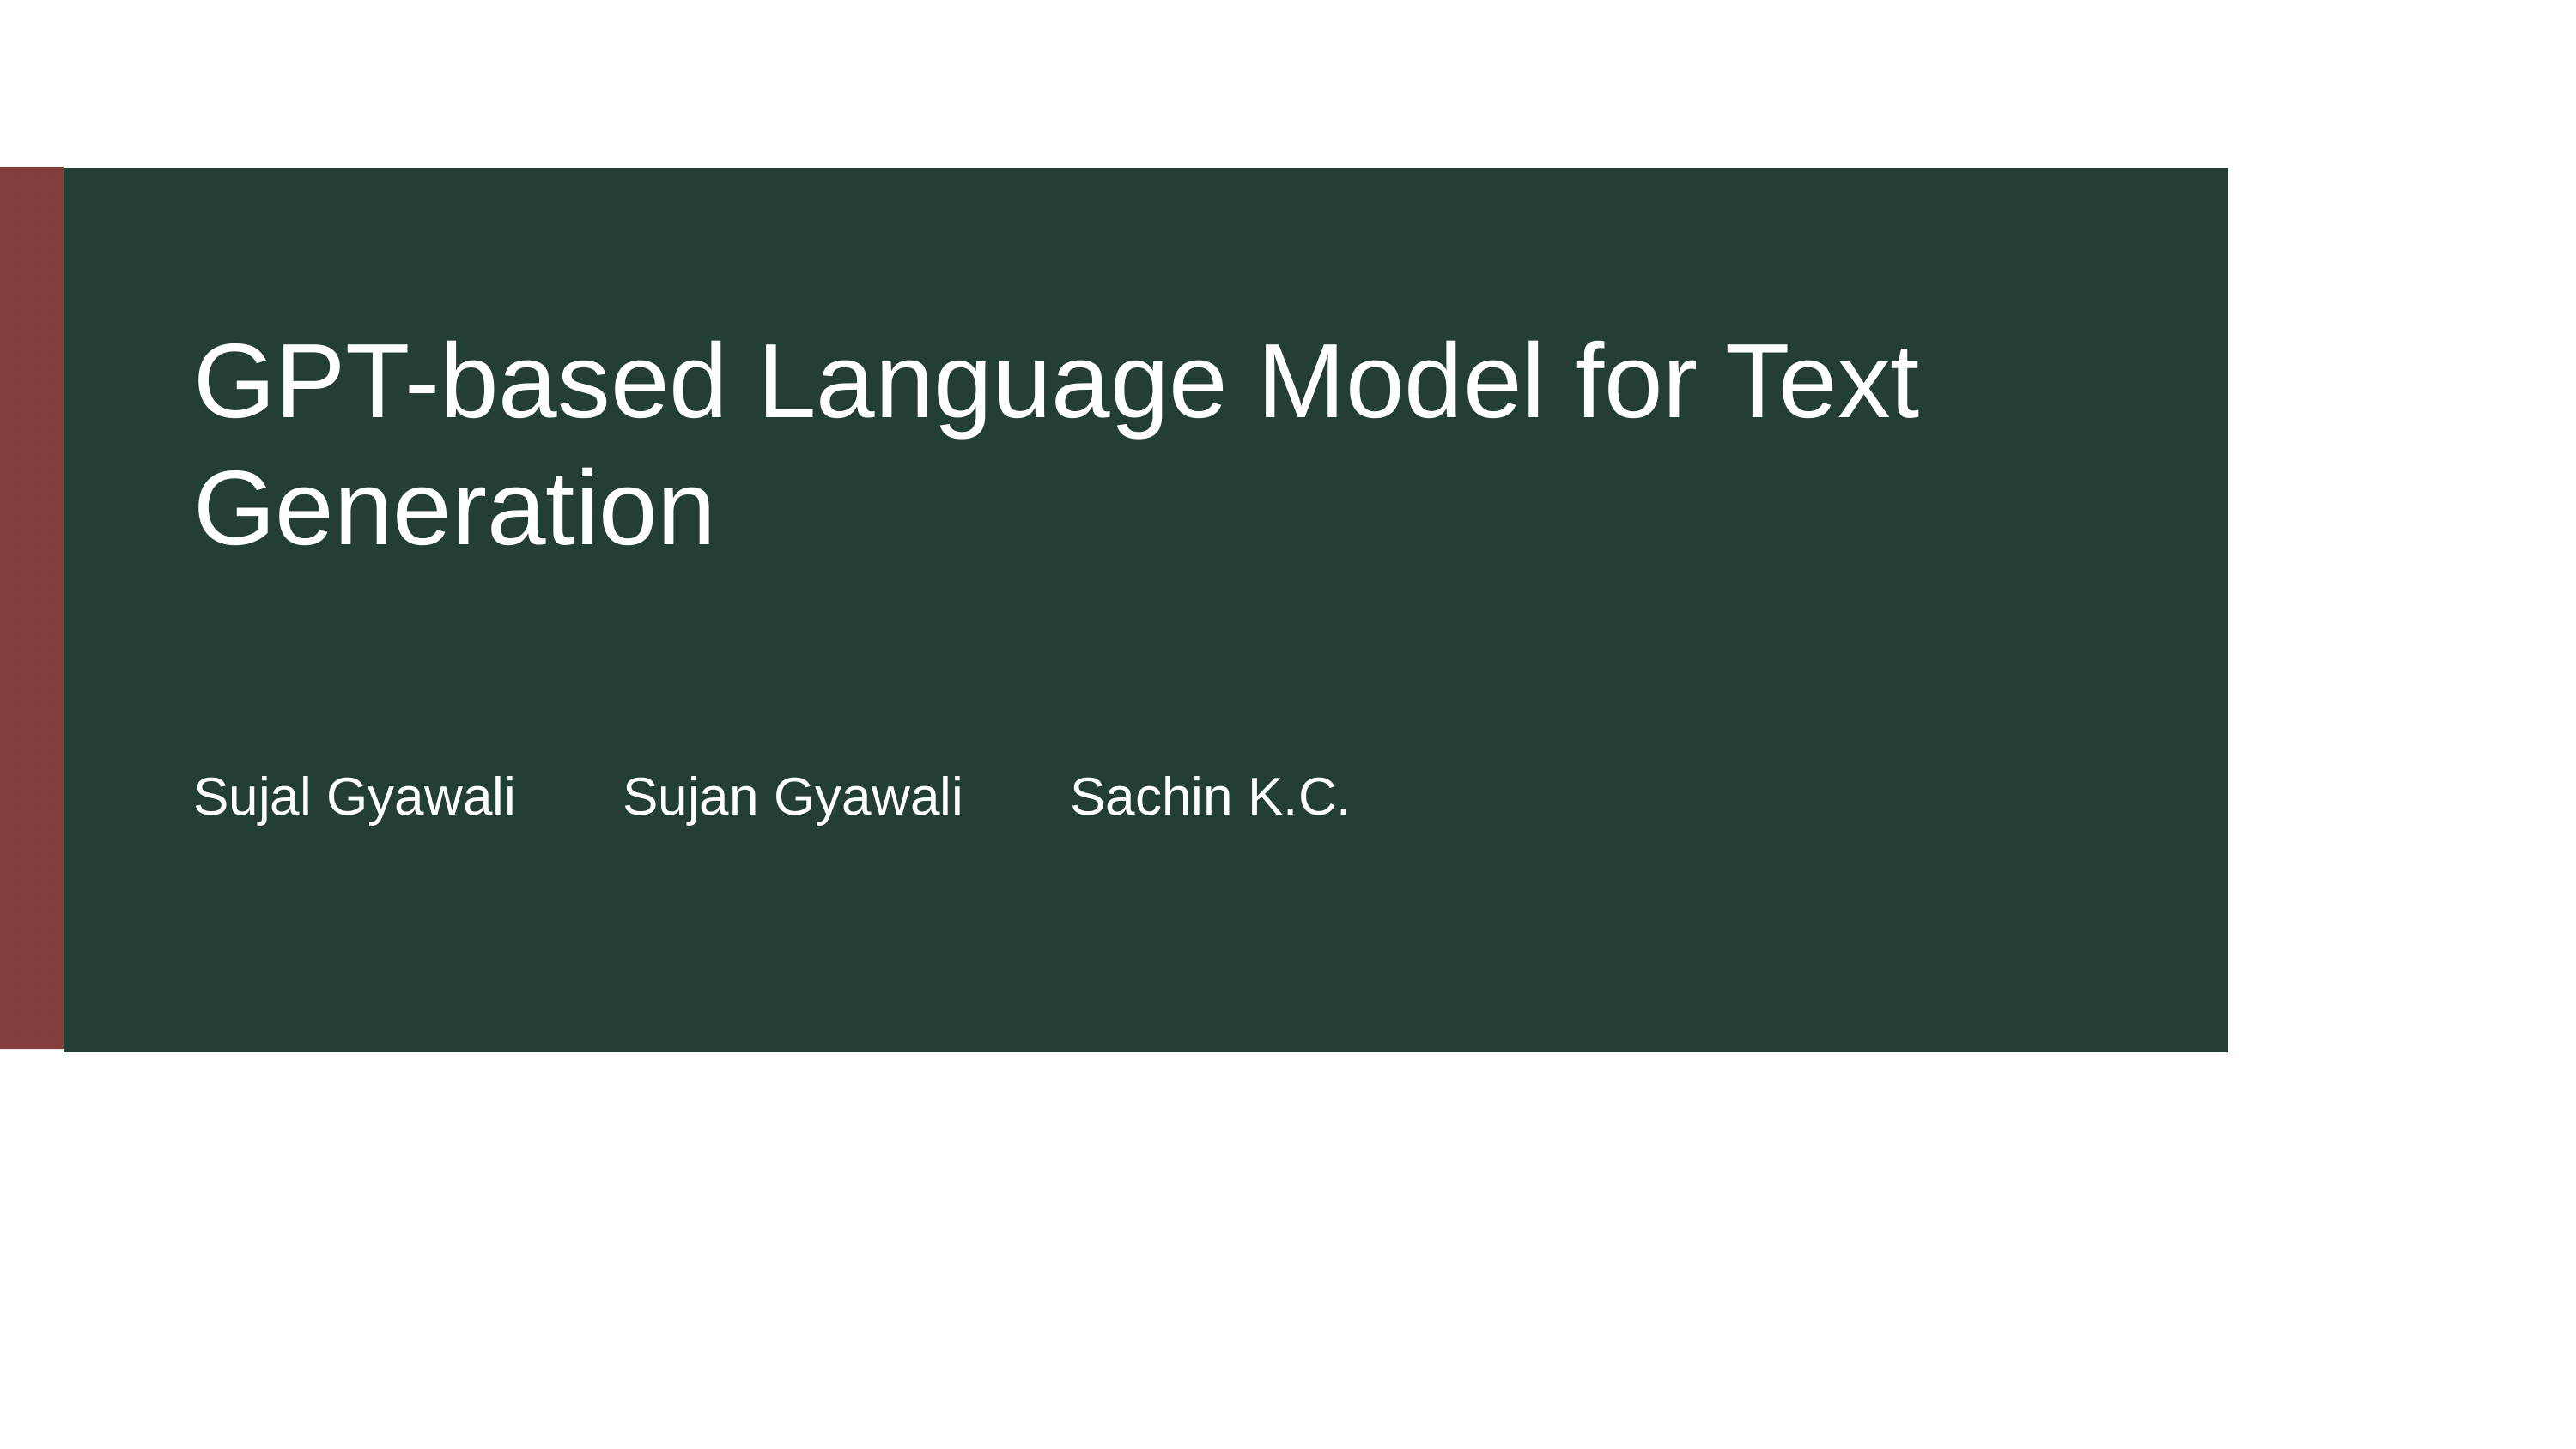

GPT-based Language Model for Text Generation

Sujal Gyawali  Sujan Gyawali  Sachin K.C.